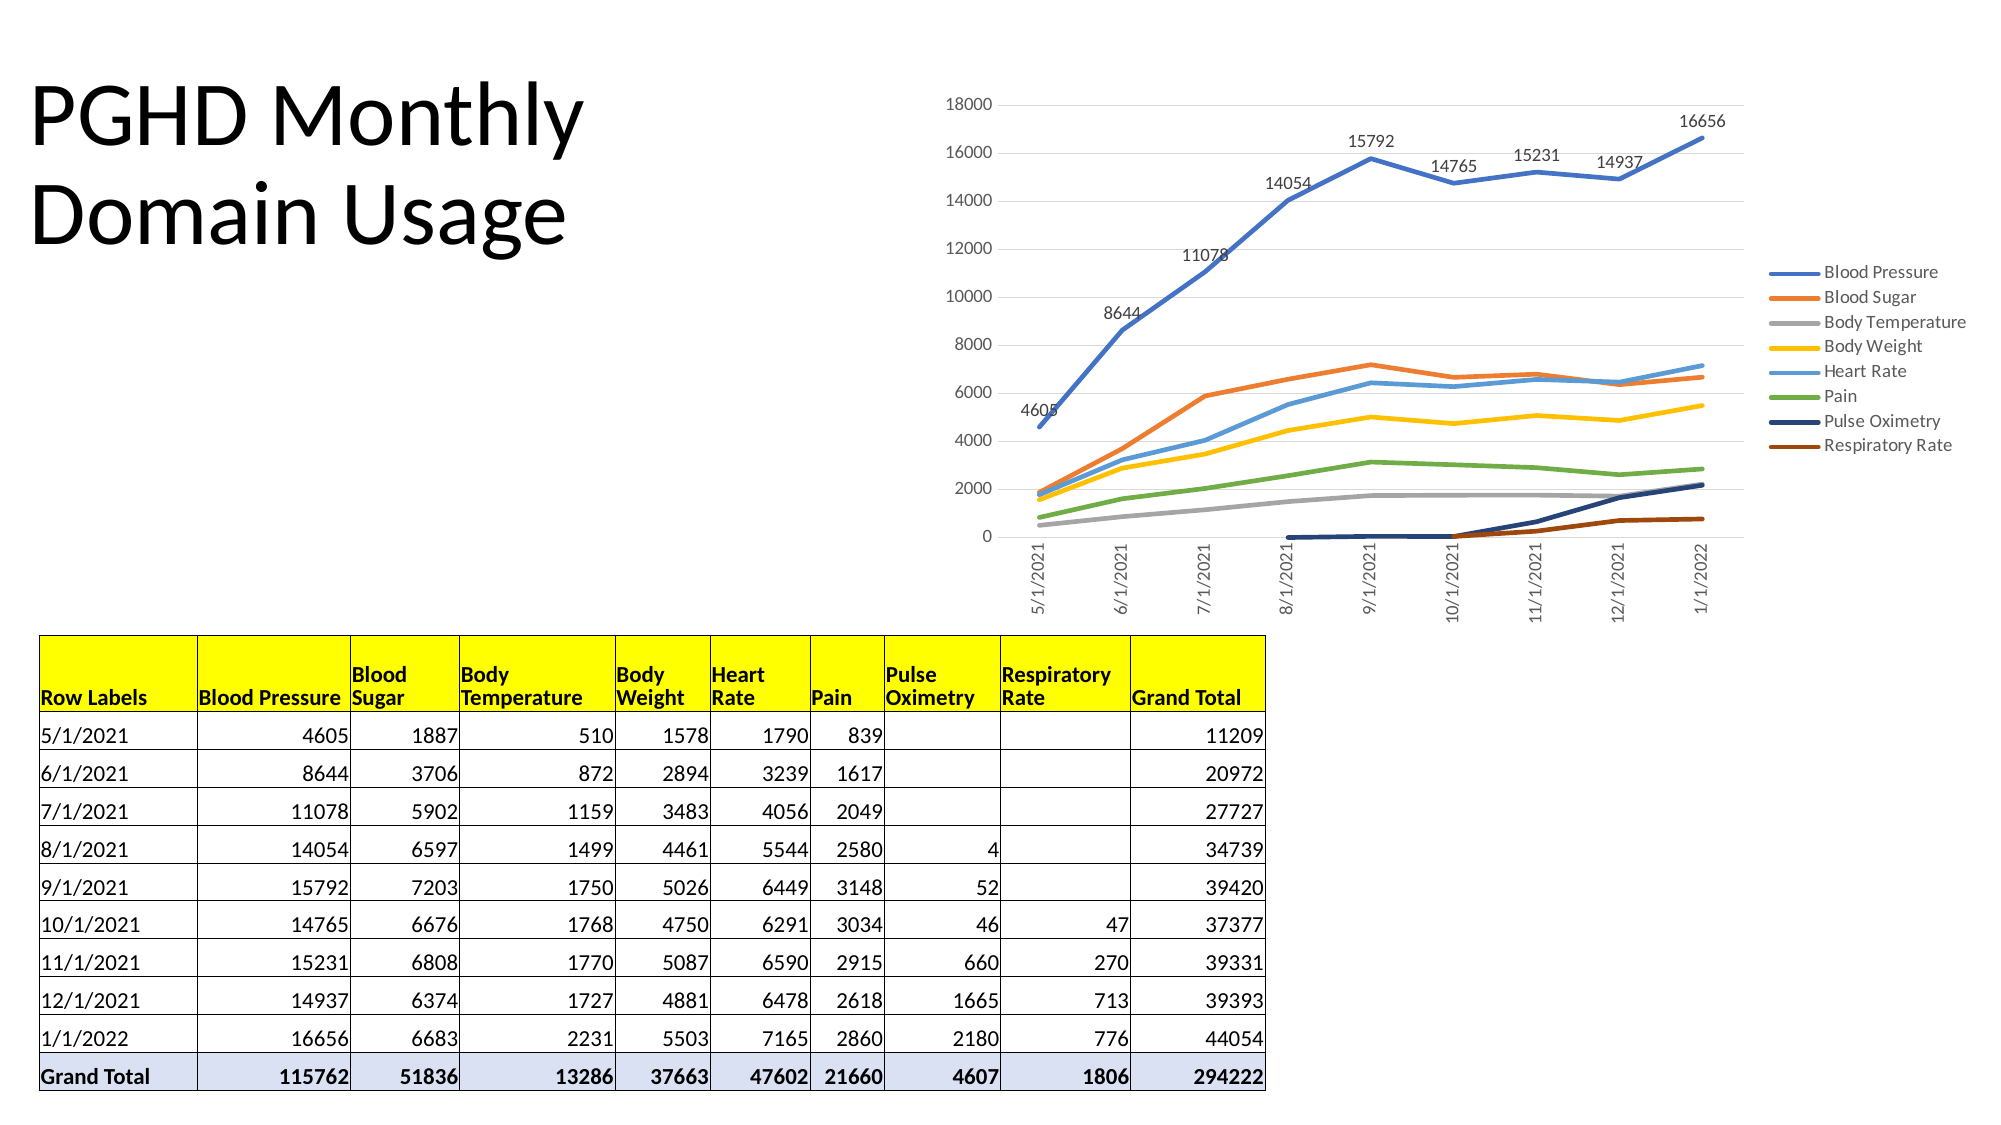

# PGHD Monthly Domain Usage

### Chart

| Category | Blood Pressure | Blood Sugar | Body Temperature | Body Weight | Heart Rate | Pain | Pulse Oximetry | Respiratory Rate |
|---|---|---|---|---|---|---|---|---|
| 5/1/2021 | 4605.0 | 1887.0 | 510.0 | 1578.0 | 1790.0 | 839.0 | None | None |
| 6/1/2021 | 8644.0 | 3706.0 | 872.0 | 2894.0 | 3239.0 | 1617.0 | None | None |
| 7/1/2021 | 11078.0 | 5902.0 | 1159.0 | 3483.0 | 4056.0 | 2049.0 | None | None |
| 8/1/2021 | 14054.0 | 6597.0 | 1499.0 | 4461.0 | 5544.0 | 2580.0 | 4.0 | None |
| 9/1/2021 | 15792.0 | 7203.0 | 1750.0 | 5026.0 | 6449.0 | 3148.0 | 52.0 | None |
| 10/1/2021 | 14765.0 | 6676.0 | 1768.0 | 4750.0 | 6291.0 | 3034.0 | 46.0 | 47.0 |
| 11/1/2021 | 15231.0 | 6808.0 | 1770.0 | 5087.0 | 6590.0 | 2915.0 | 660.0 | 270.0 |
| 12/1/2021 | 14937.0 | 6374.0 | 1727.0 | 4881.0 | 6478.0 | 2618.0 | 1665.0 | 713.0 |
| 1/1/2022 | 16656.0 | 6683.0 | 2231.0 | 5503.0 | 7165.0 | 2860.0 | 2180.0 | 776.0 |
| Row Labels | Blood Pressure | Blood Sugar | Body Temperature | Body Weight | Heart Rate | Pain | Pulse Oximetry | Respiratory Rate | Grand Total |  |
| --- | --- | --- | --- | --- | --- | --- | --- | --- | --- | --- |
| 5/1/2021 | 4605 | 1887 | 510 | 1578 | 1790 | 839 |  |  | 11209 |  |
| 6/1/2021 | 8644 | 3706 | 872 | 2894 | 3239 | 1617 |  |  | 20972 |  |
| 7/1/2021 | 11078 | 5902 | 1159 | 3483 | 4056 | 2049 |  |  | 27727 |  |
| 8/1/2021 | 14054 | 6597 | 1499 | 4461 | 5544 | 2580 | 4 |  | 34739 |  |
| 9/1/2021 | 15792 | 7203 | 1750 | 5026 | 6449 | 3148 | 52 |  | 39420 |  |
| 10/1/2021 | 14765 | 6676 | 1768 | 4750 | 6291 | 3034 | 46 | 47 | 37377 |  |
| 11/1/2021 | 15231 | 6808 | 1770 | 5087 | 6590 | 2915 | 660 | 270 | 39331 |  |
| 12/1/2021 | 14937 | 6374 | 1727 | 4881 | 6478 | 2618 | 1665 | 713 | 39393 |  |
| 1/1/2022 | 16656 | 6683 | 2231 | 5503 | 7165 | 2860 | 2180 | 776 | 44054 |  |
| Grand Total | 115762 | 51836 | 13286 | 37663 | 47602 | 21660 | 4607 | 1806 | 294222 |  |